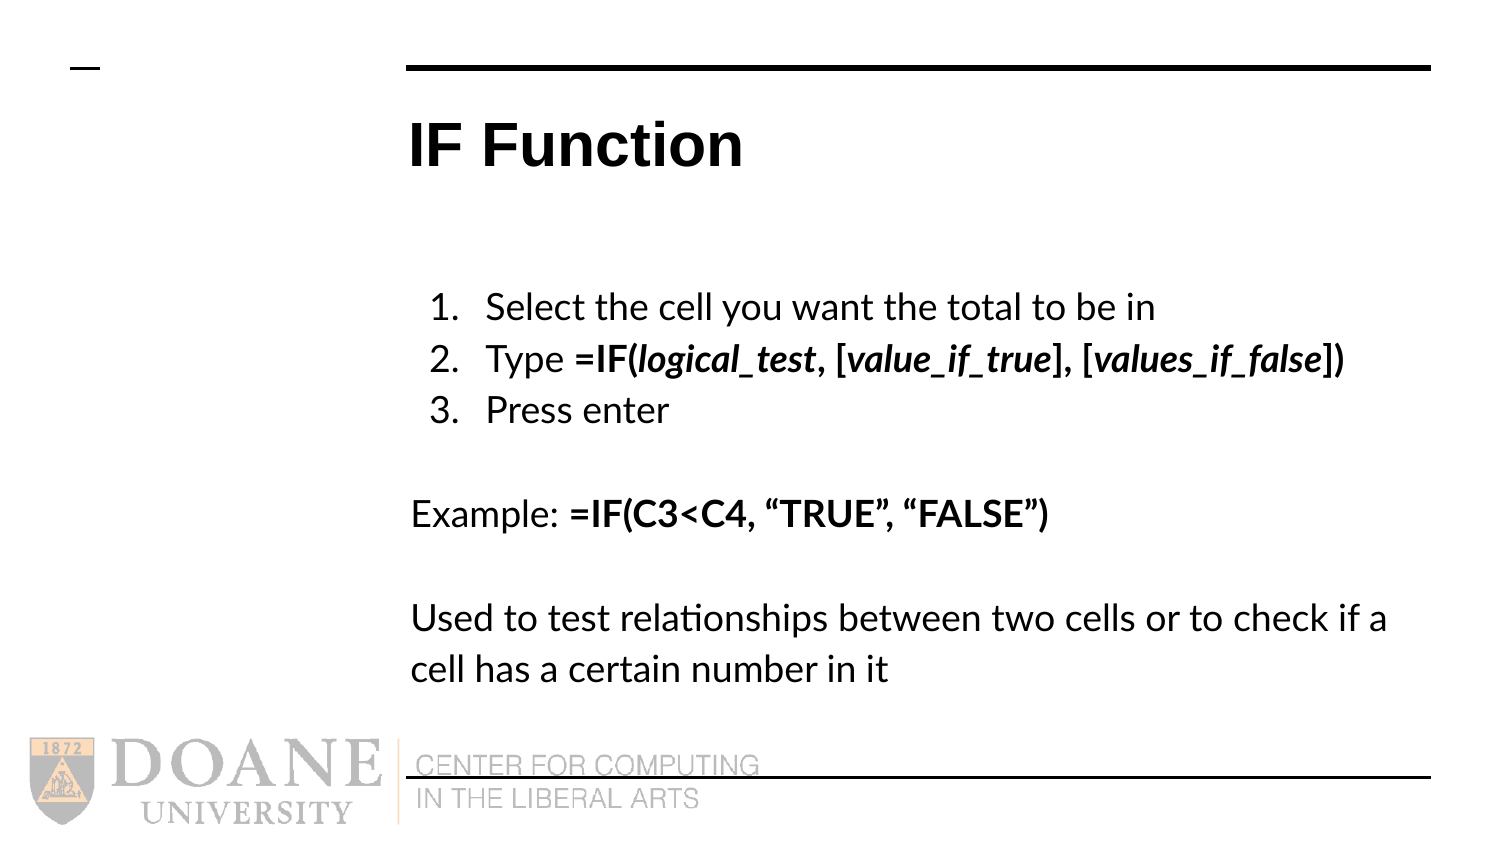

# IF Function
Select the cell you want the total to be in
Type =IF(logical_test, [value_if_true], [values_if_false])
Press enter

Example: =IF(C3<C4, “TRUE”, “FALSE”)

Used to test relationships between two cells or to check if a cell has a certain number in it